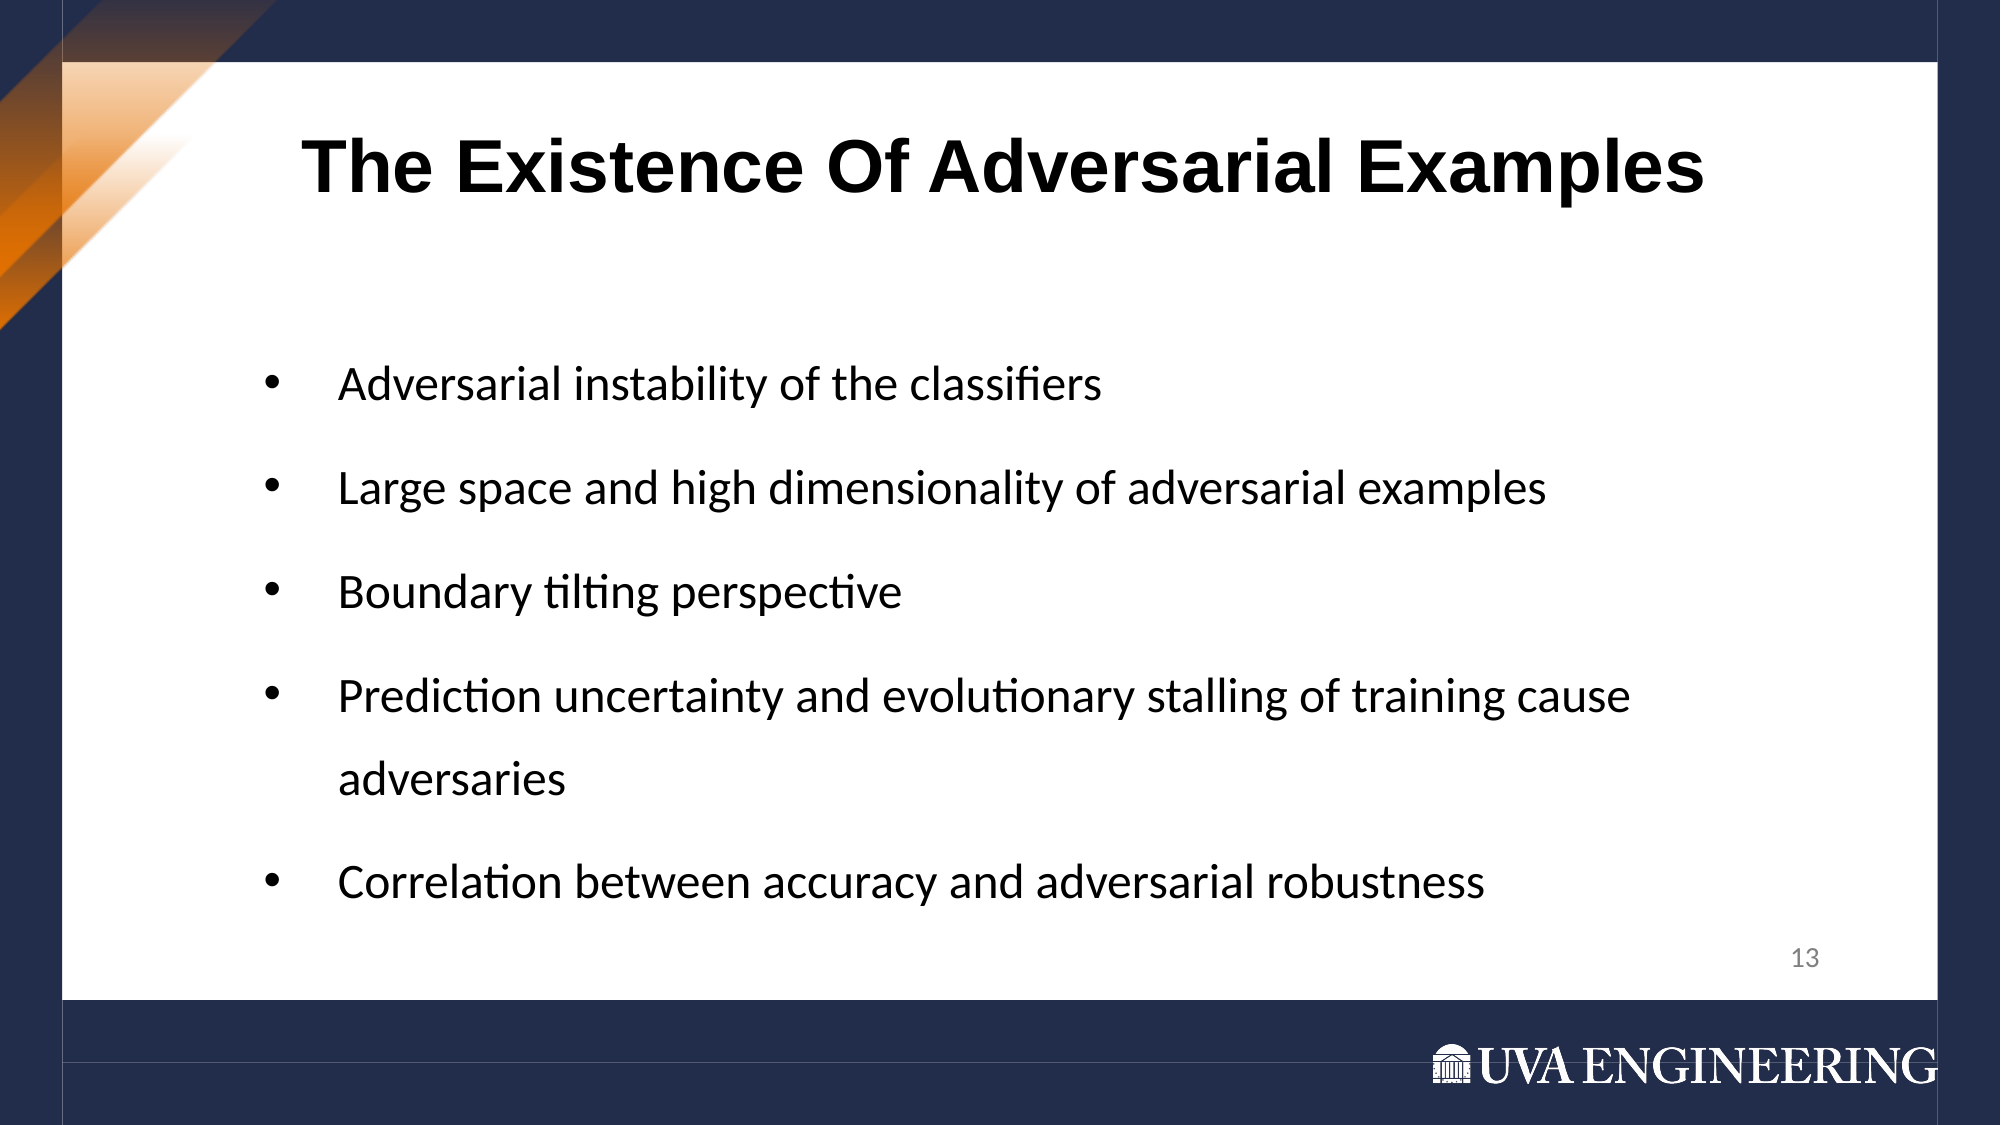

The Existence Of Adversarial Examples
Adversarial instability of the classifiers
Large space and high dimensionality of adversarial examples
Boundary tilting perspective
Prediction uncertainty and evolutionary stalling of training cause adversaries
Correlation between accuracy and adversarial robustness

13